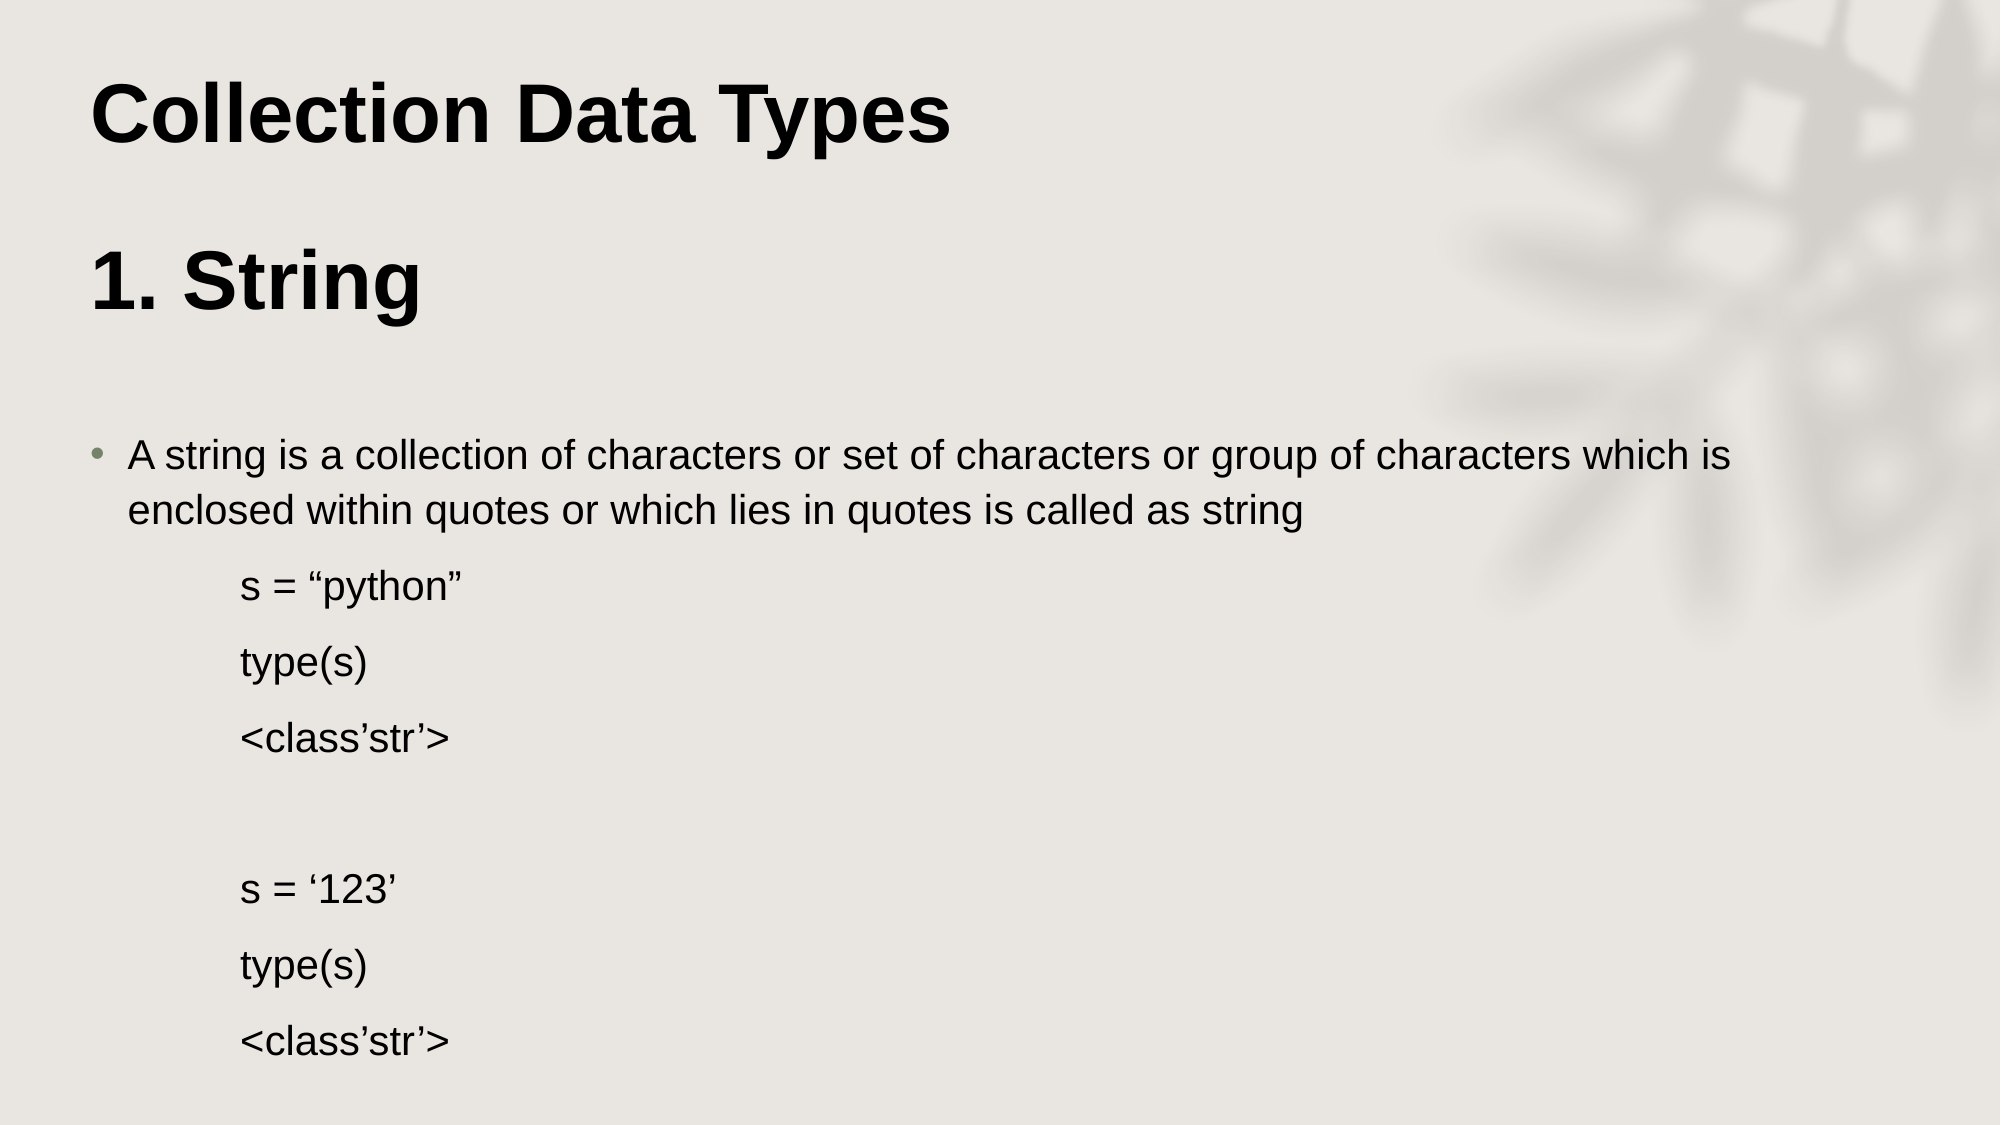

# Collection Data Types
1. String

A string is a collection of characters or set of characters or group of characters which is enclosed within quotes or which lies in quotes is called as string
	s = “python”
	type(s)
	<class’str’>

	s = ‘123’
	type(s)
	<class’str’>